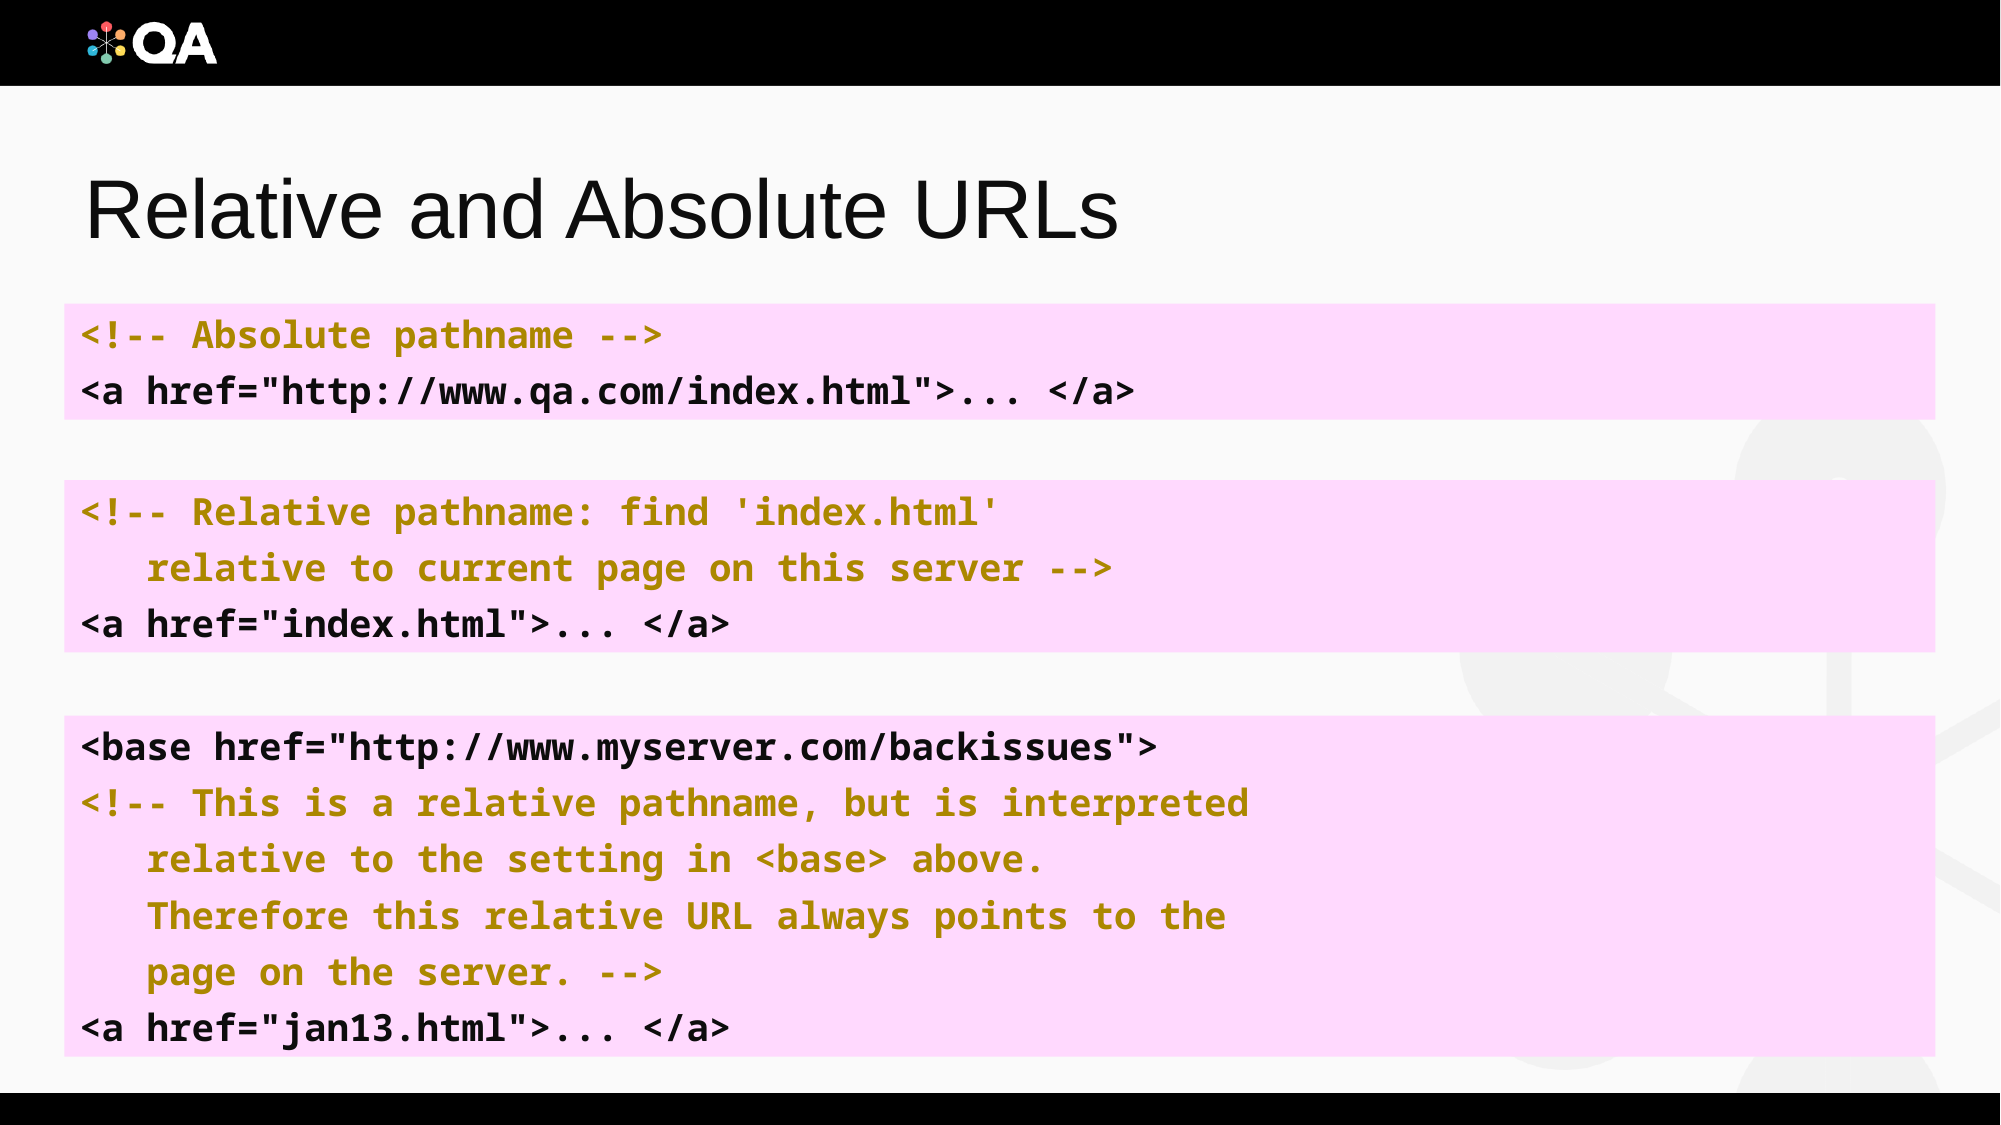

# Relative and Absolute URLs
<!-- Absolute pathname -->
<a href="http://www.qa.com/index.html">... </a>
<!-- Relative pathname: find 'index.html'
   relative to current page on this server -->
<a href="index.html">... </a>
<base href="http://www.myserver.com/backissues">
<!-- This is a relative pathname, but is interpreted
   relative to the setting in <base> above.
   Therefore this relative URL always points to the
   page on the server. -->
<a href="jan13.html">... </a>